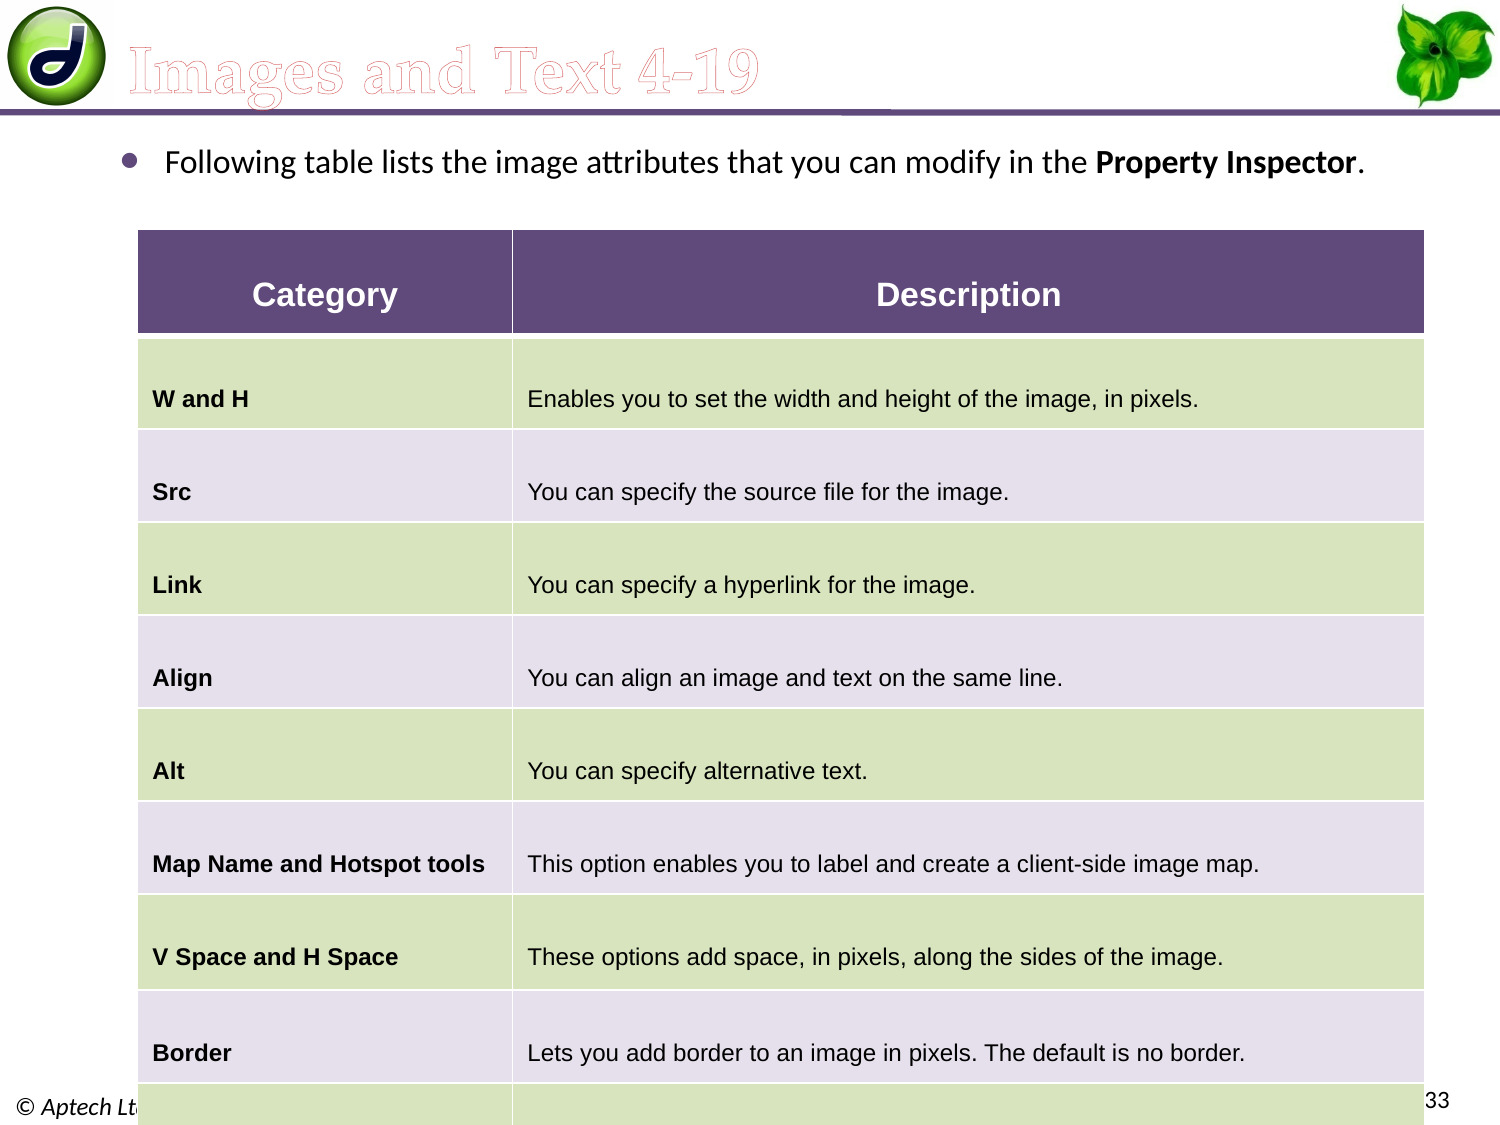

# Images and Text 4-19
Following table lists the image attributes that you can modify in the Property Inspector.
| Category | Description |
| --- | --- |
| W and H | Enables you to set the width and height of the image, in pixels. |
| Src | You can specify the source file for the image. |
| Link | You can specify a hyperlink for the image. |
| Align | You can align an image and text on the same line. |
| Alt | You can specify alternative text. |
| Map Name and Hotspot tools | This option enables you to label and create a client-side image map. |
| V Space and H Space | These options add space, in pixels, along the sides of the image. |
| Border | Lets you add border to an image in pixels. The default is no border. |
| Edit | You can start the image editor you specified in External Editors preferences and open the selected image. |
Getting Started with Dreamweaver CS5 / Session 1
33